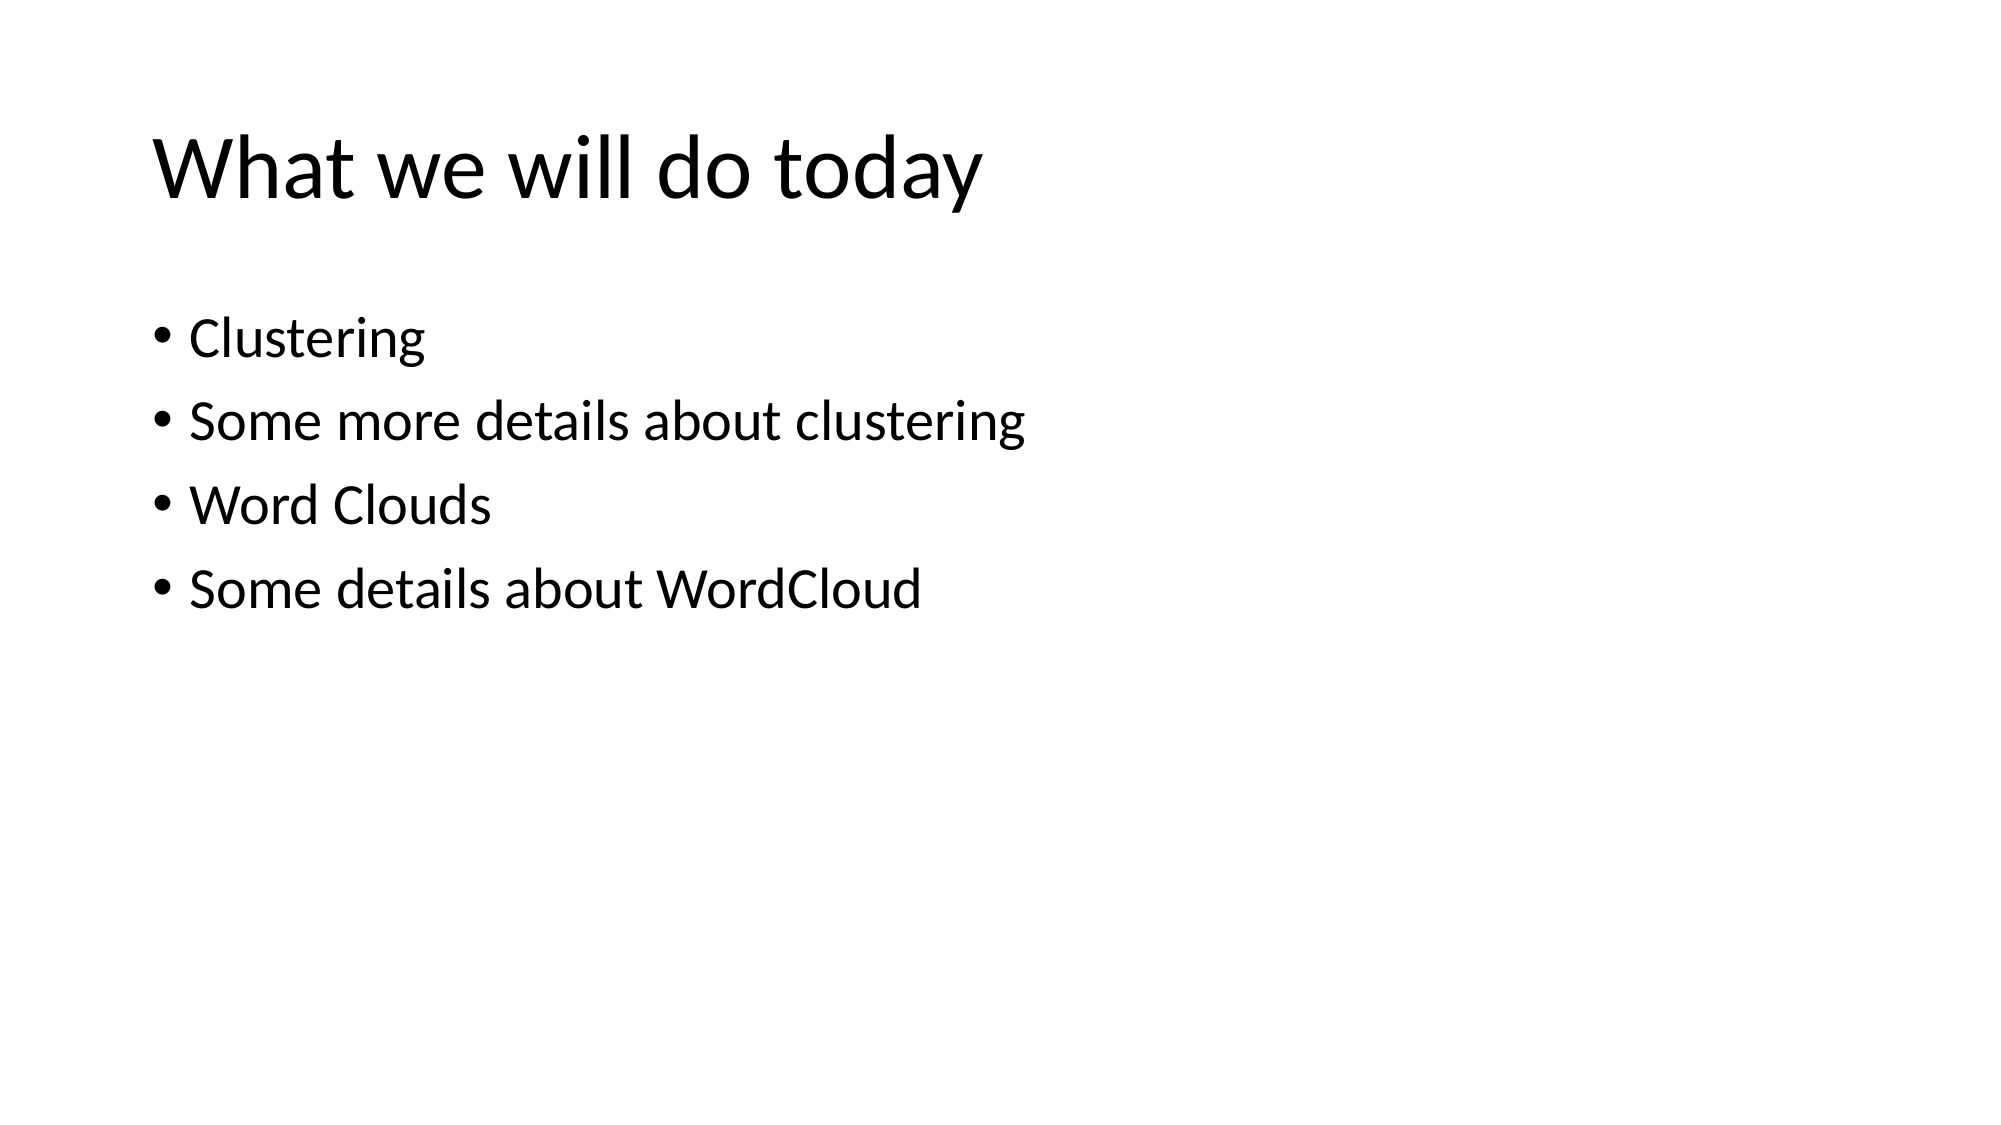

# What we will do today
Clustering
Some more details about clustering
Word Clouds
Some details about WordCloud